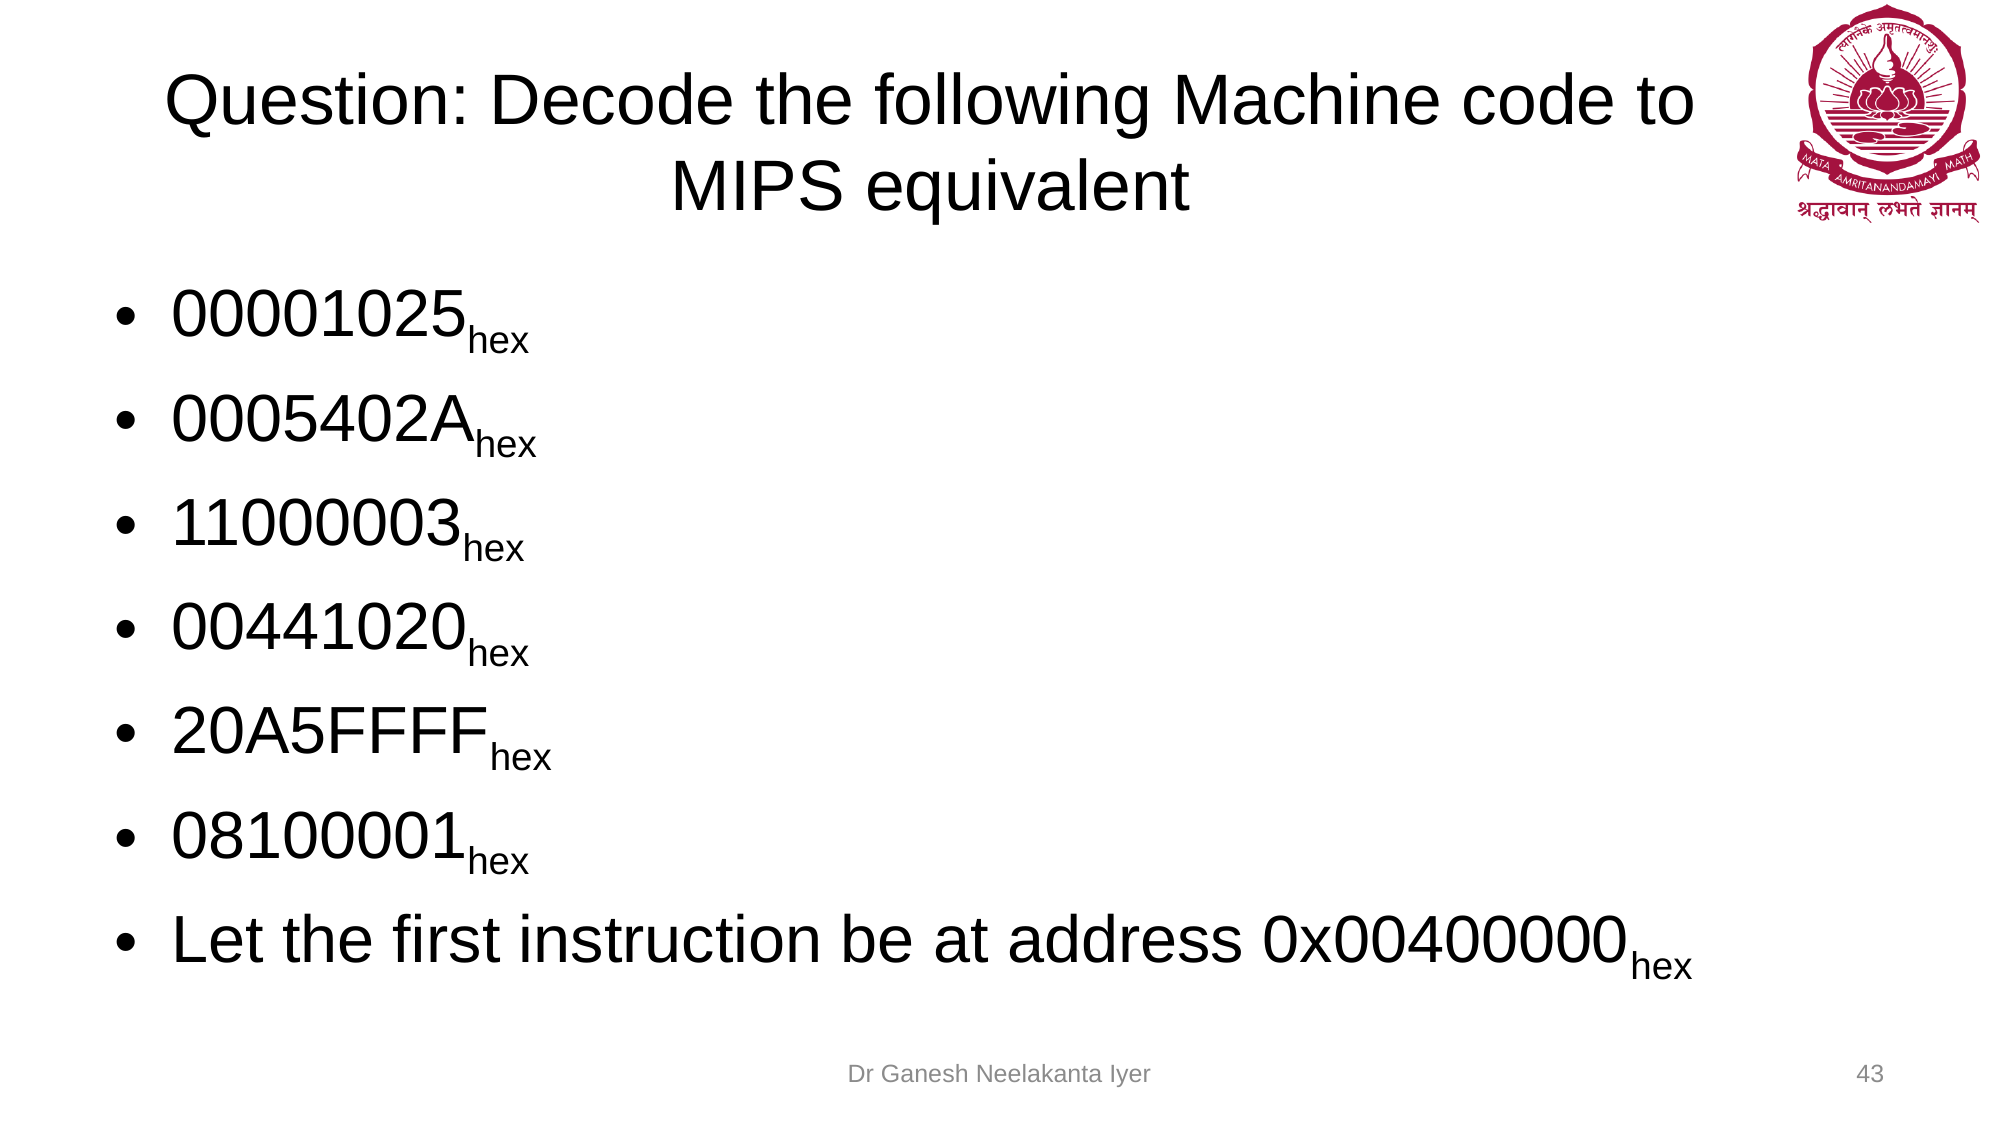

# Question: Decode the following Machine code to MIPS equivalent
00001025hex
0005402Ahex
11000003hex
00441020hex
20A5FFFFhex
08100001hex
Let the ﬁrst instruction be at address 0x00400000hex

Dr Ganesh Neelakanta Iyer
43